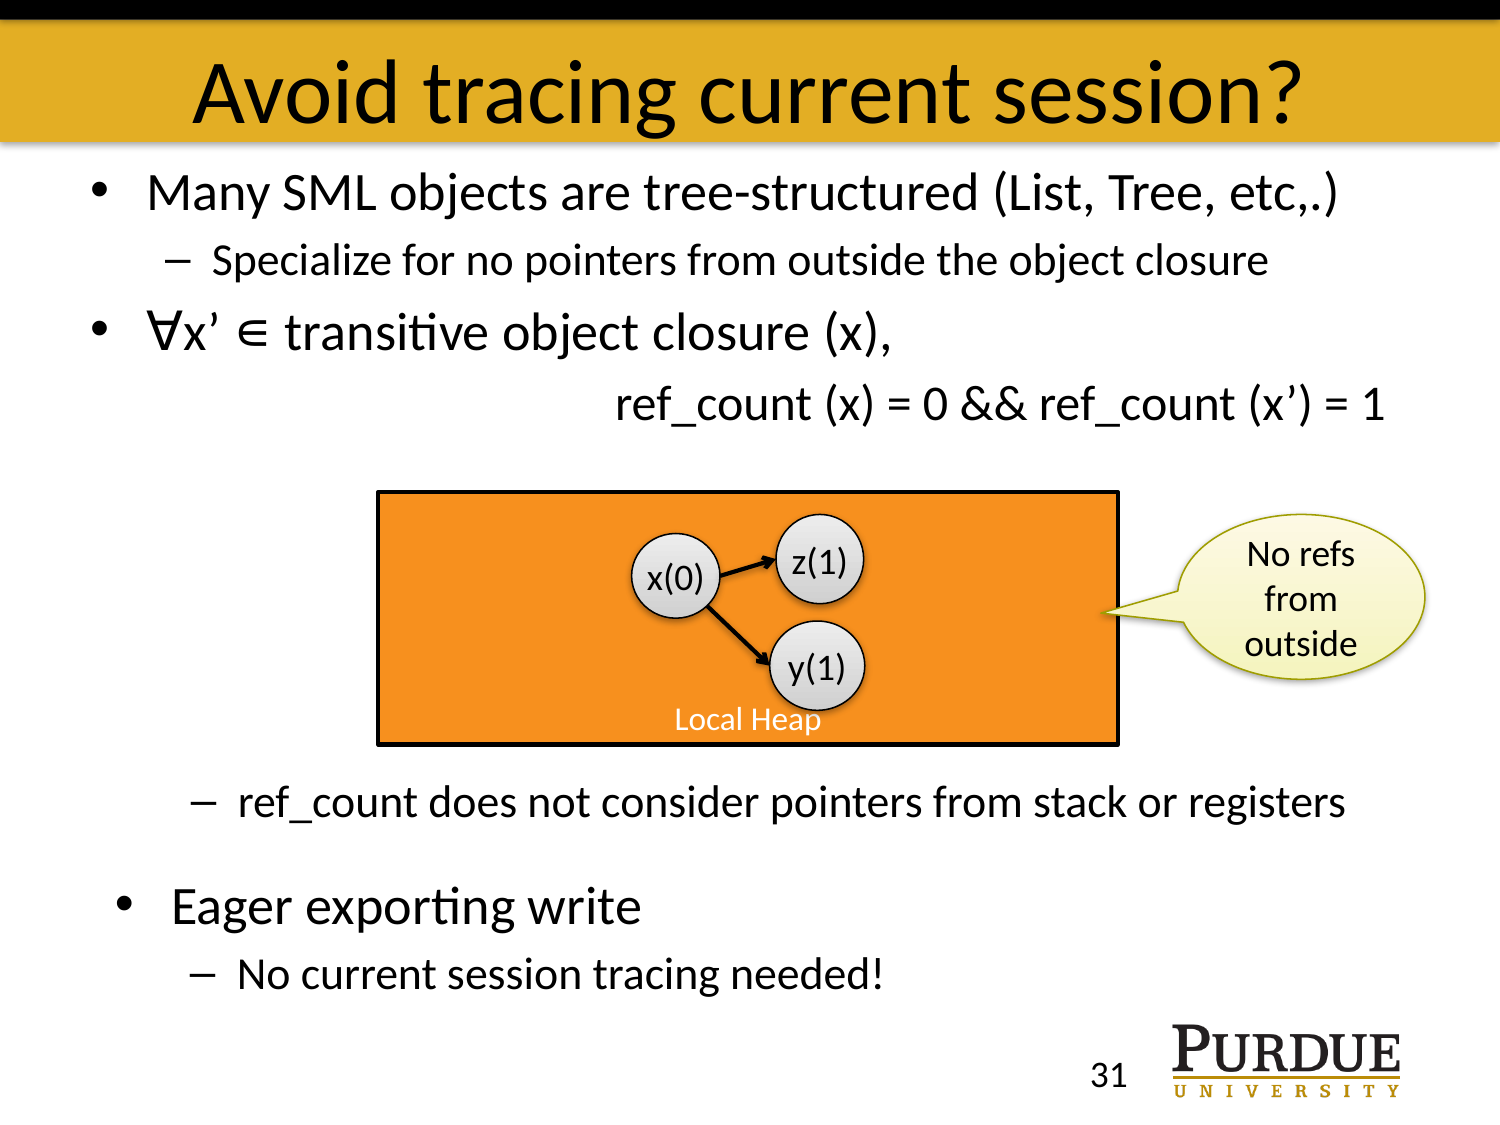

# Avoid tracing current session?
Many SML objects are tree-structured (List, Tree, etc,.)
Specialize for no pointers from outside the object closure
∀x’ ∊ transitive object closure (x),
			ref_count (x) = 0 && ref_count (x’) = 1
Local Heap
z(1)
x(0)
y(1)
No refs from outside
ref_count does not consider pointers from stack or registers
Eager exporting write
No current session tracing needed!

31